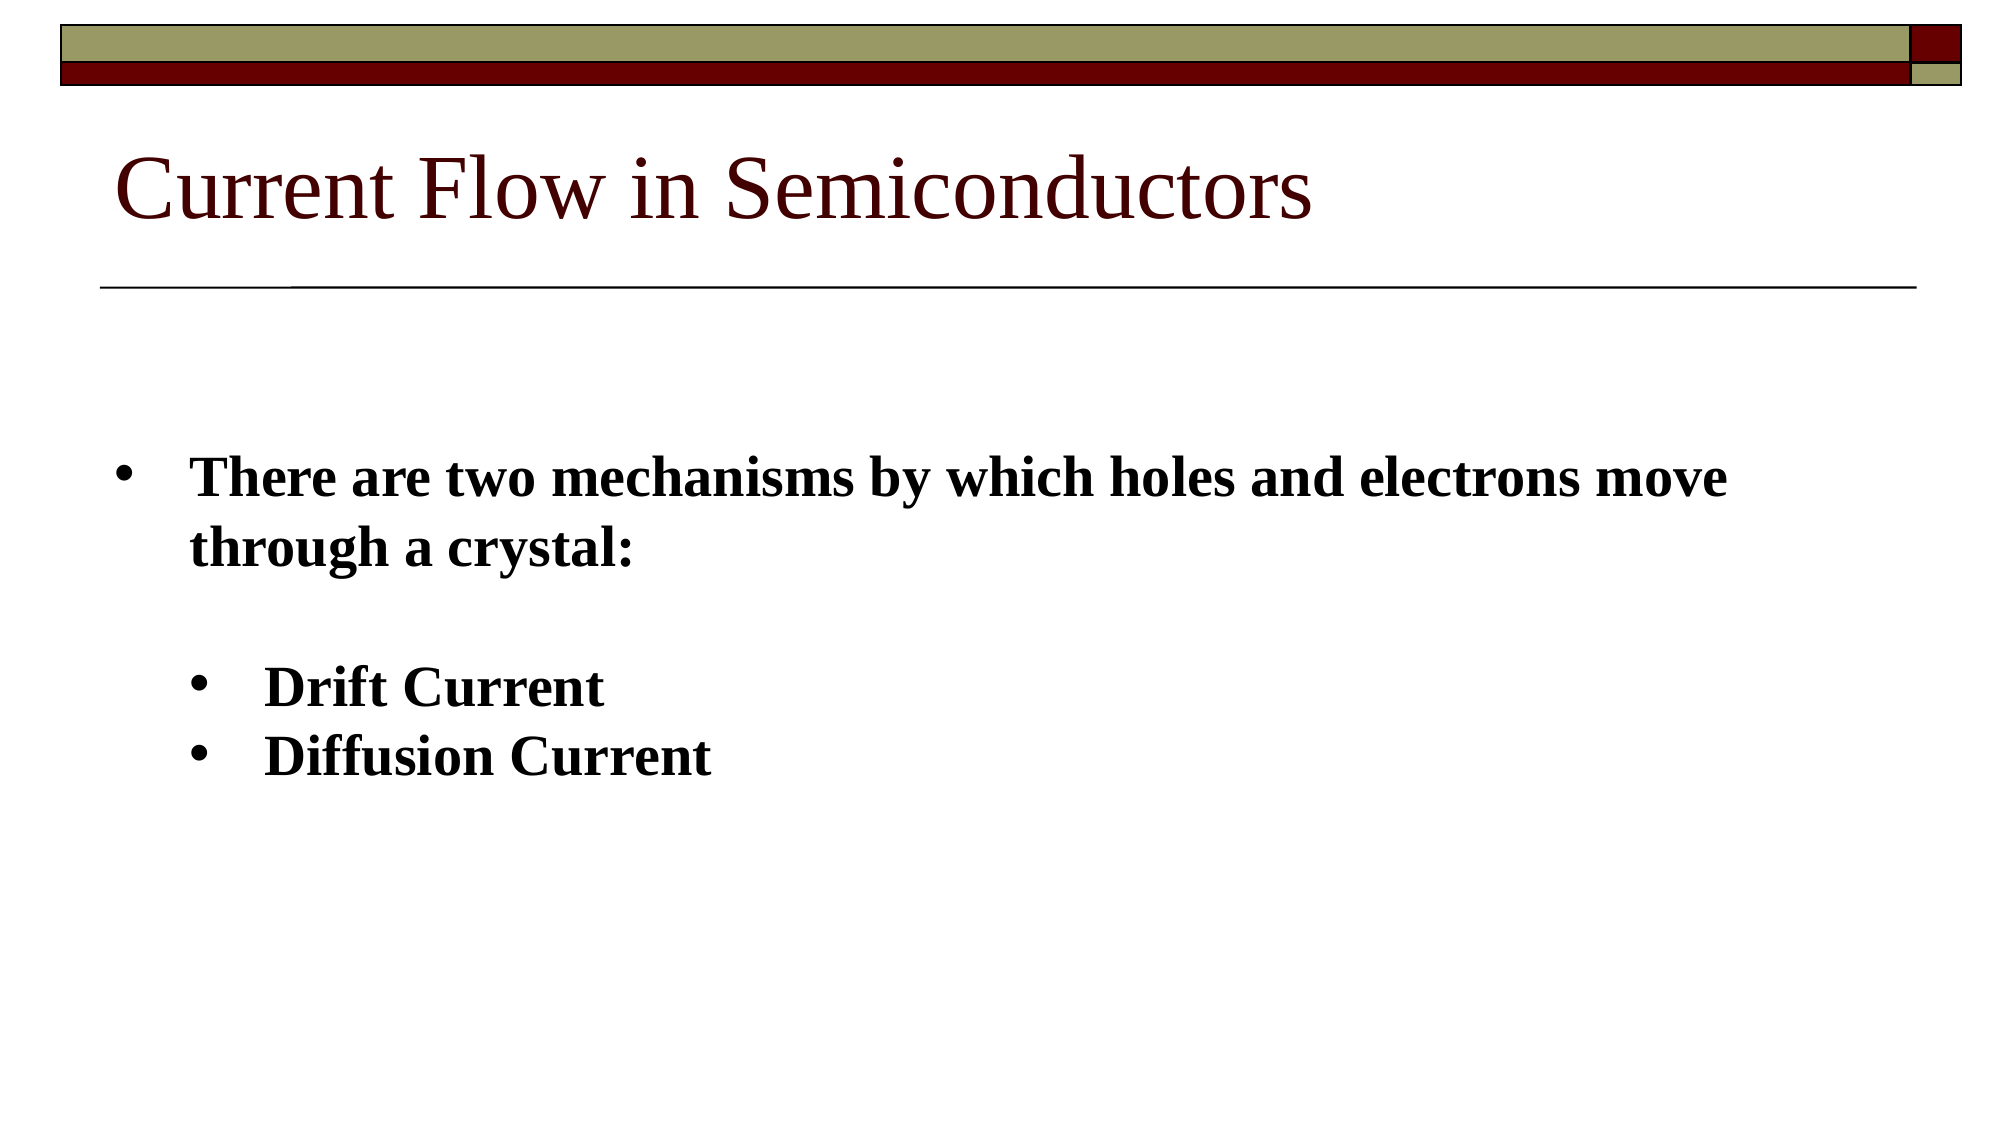

# Current Flow in Semiconductors
There are two mechanisms by which holes and electrons move through a crystal:

Drift Current
Diffusion Current